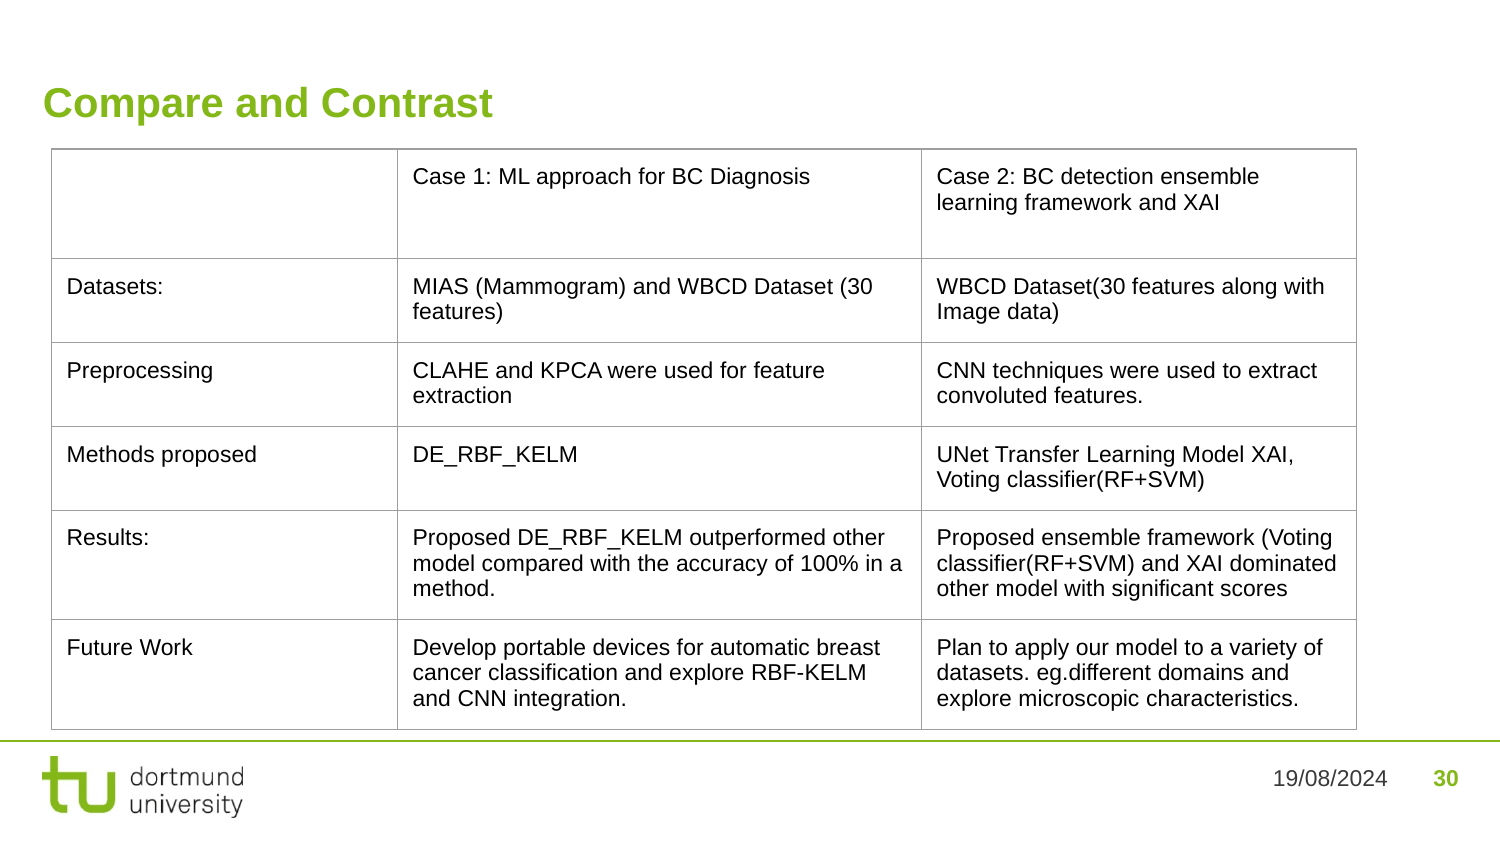

Compare and Contrast
|  | Case 1: ML approach for BC Diagnosis | Case 2: BC detection ensemble learning framework and XAI |
| --- | --- | --- |
| Datasets: | MIAS (Mammogram) and WBCD Dataset (30 features) | WBCD Dataset(30 features along with Image data) |
| Preprocessing | CLAHE and KPCA were used for feature extraction | CNN techniques were used to extract convoluted features. |
| Methods proposed | DE\_RBF\_KELM | UNet Transfer Learning Model XAI, Voting classifier(RF+SVM) |
| Results: | Proposed DE\_RBF\_KELM outperformed other model compared with the accuracy of 100% in a method. | Proposed ensemble framework (Voting classifier(RF+SVM) and XAI dominated other model with significant scores |
| Future Work | Develop portable devices for automatic breast cancer classification and explore RBF-KELM and CNN integration. | Plan to apply our model to a variety of datasets. eg.different domains and explore microscopic characteristics. |
30
19/08/2024